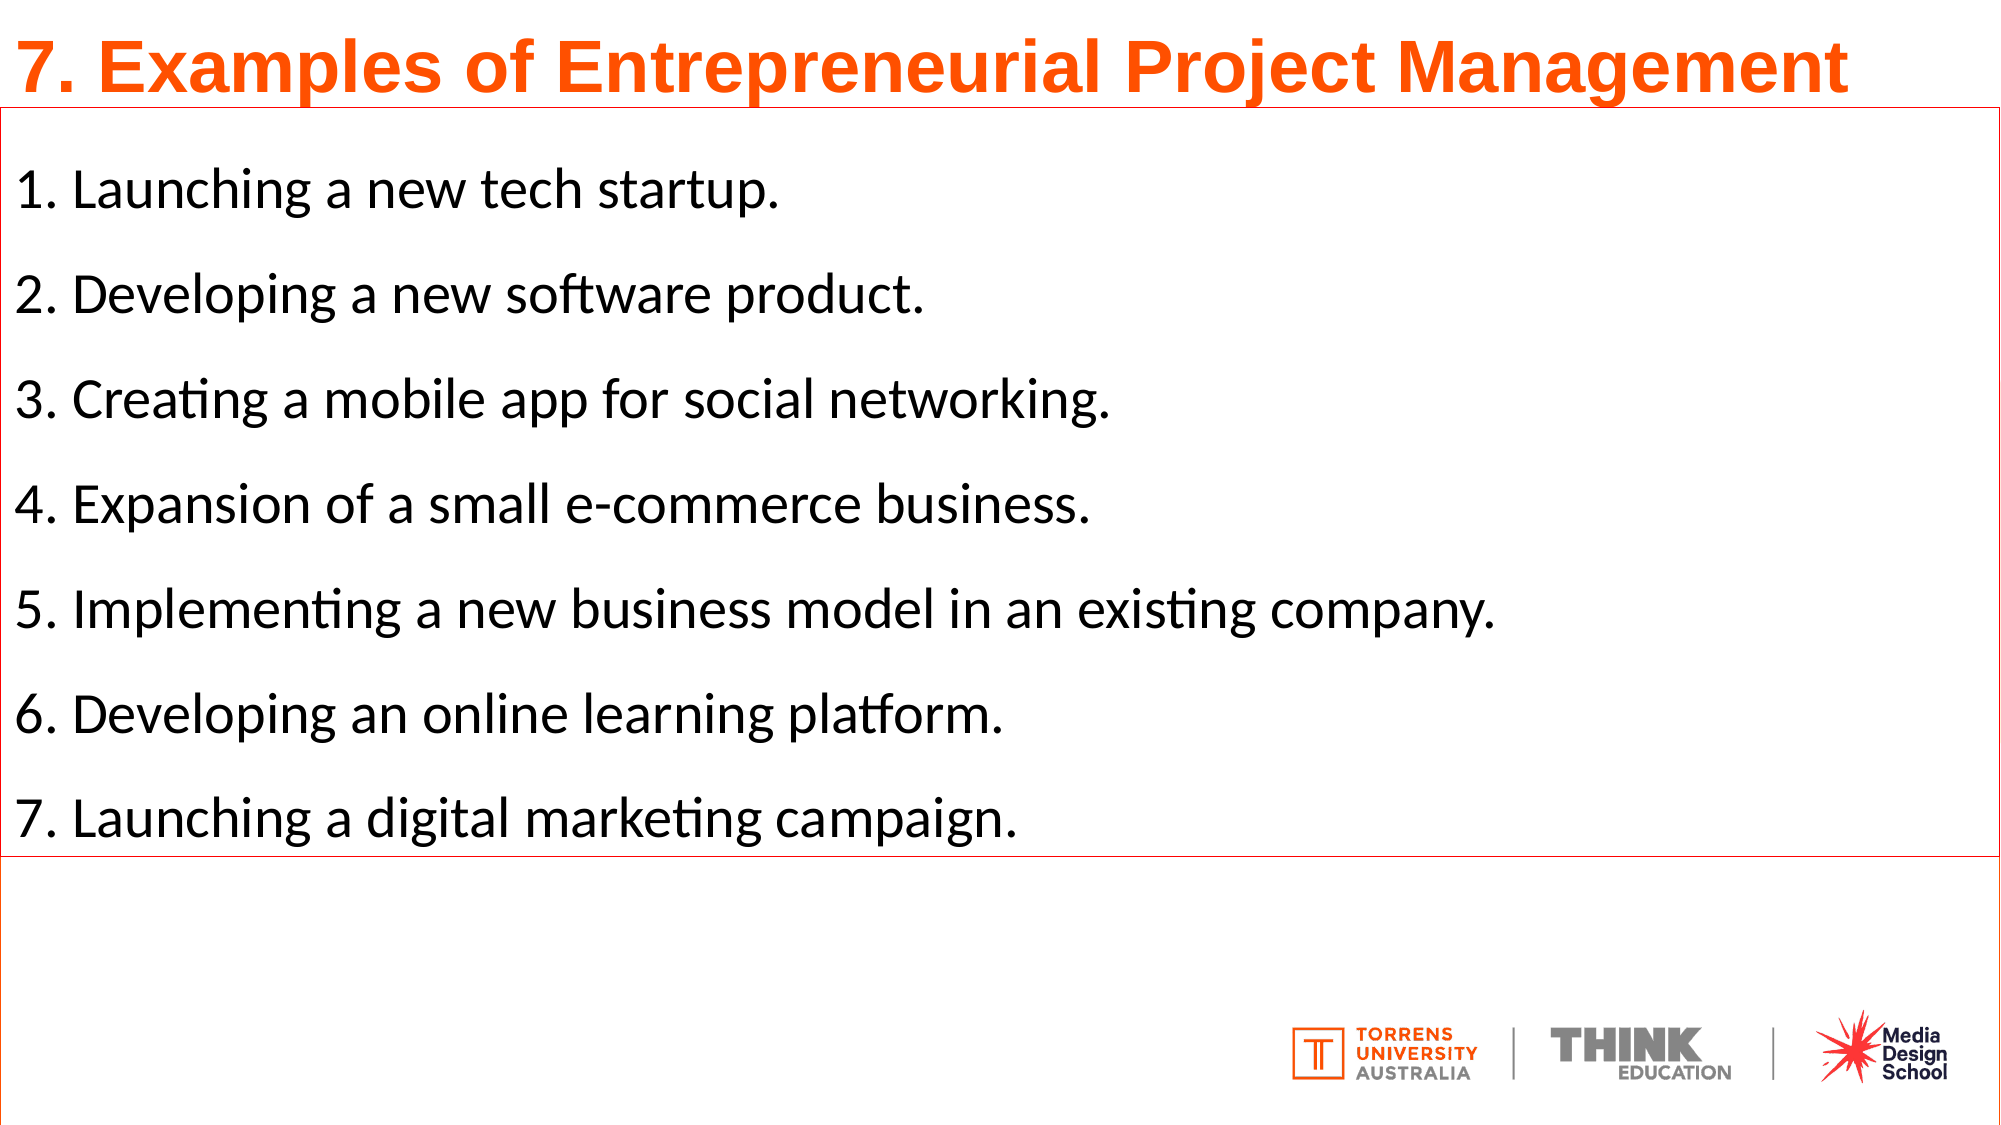

# 7. Examples of Entrepreneurial Project Management

1. Launching a new tech startup.
2. Developing a new software product.
3. Creating a mobile app for social networking.
4. Expansion of a small e-commerce business.
5. Implementing a new business model in an existing company.
6. Developing an online learning platform.
7. Launching a digital marketing campaign.